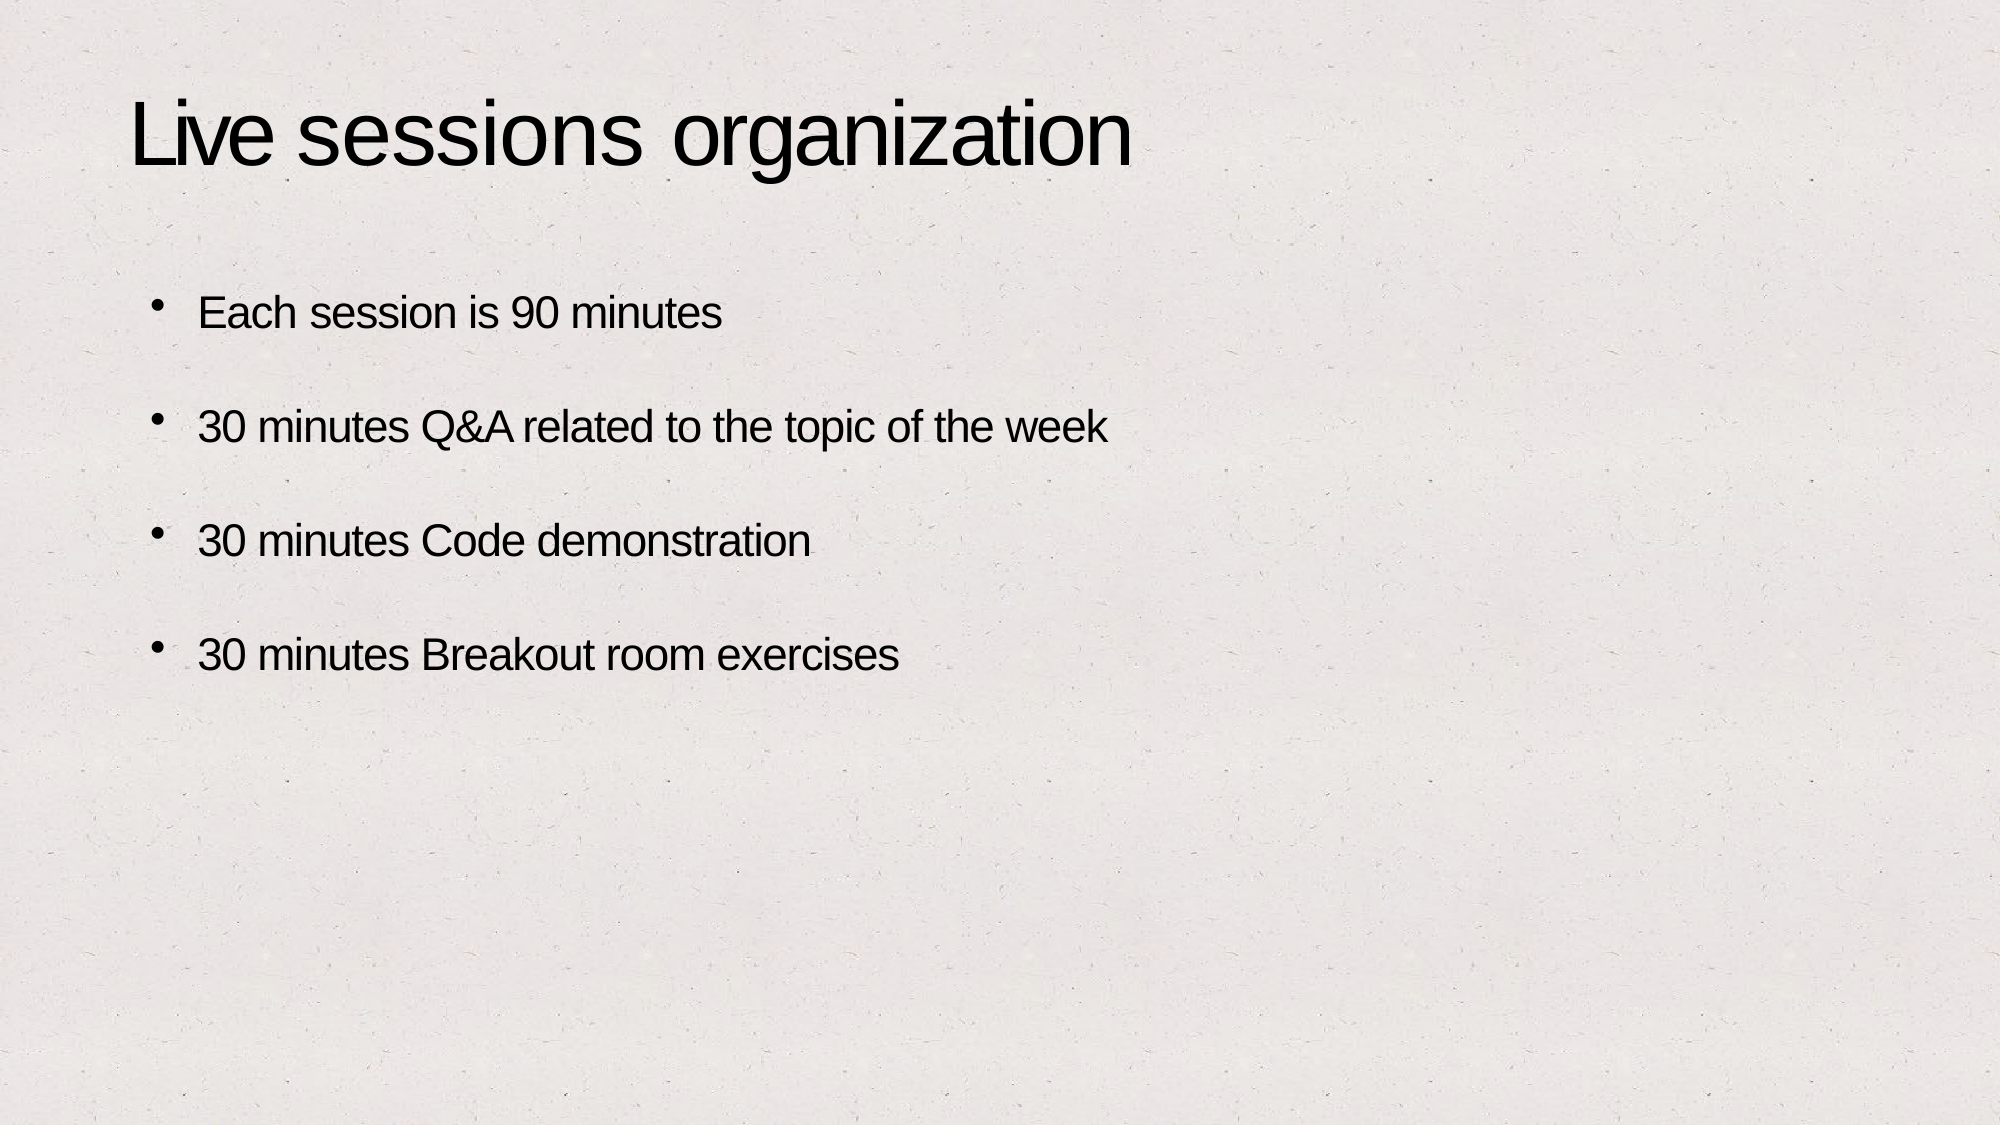

# Live sessions organization
Each session is 90 minutes

30 minutes Q&A related to the topic of the week

30 minutes Code demonstration

30 minutes Breakout room exercises